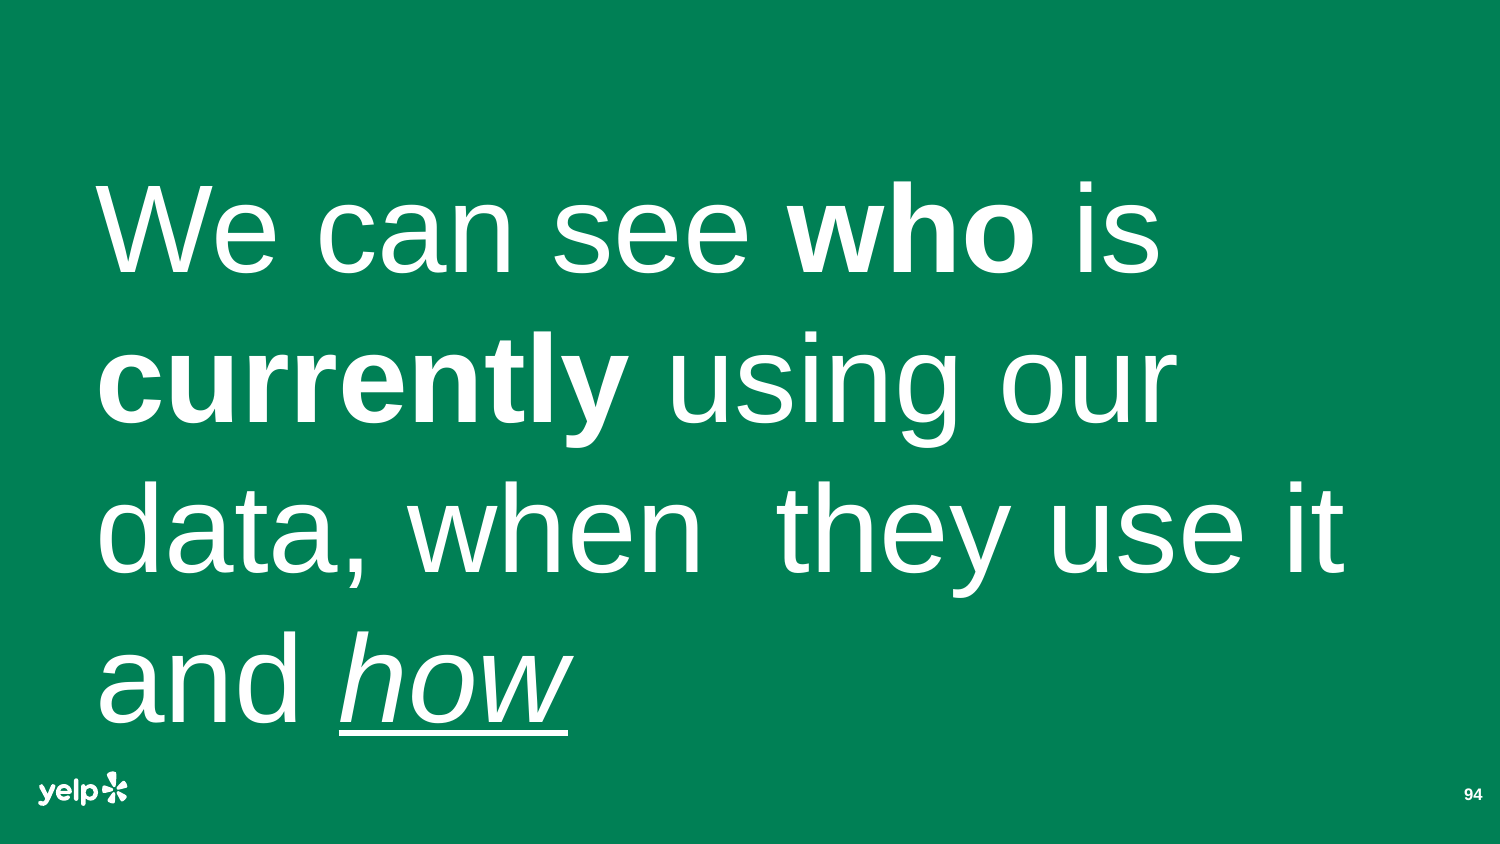

We can see who is currently using our data, when  they use it and how
94